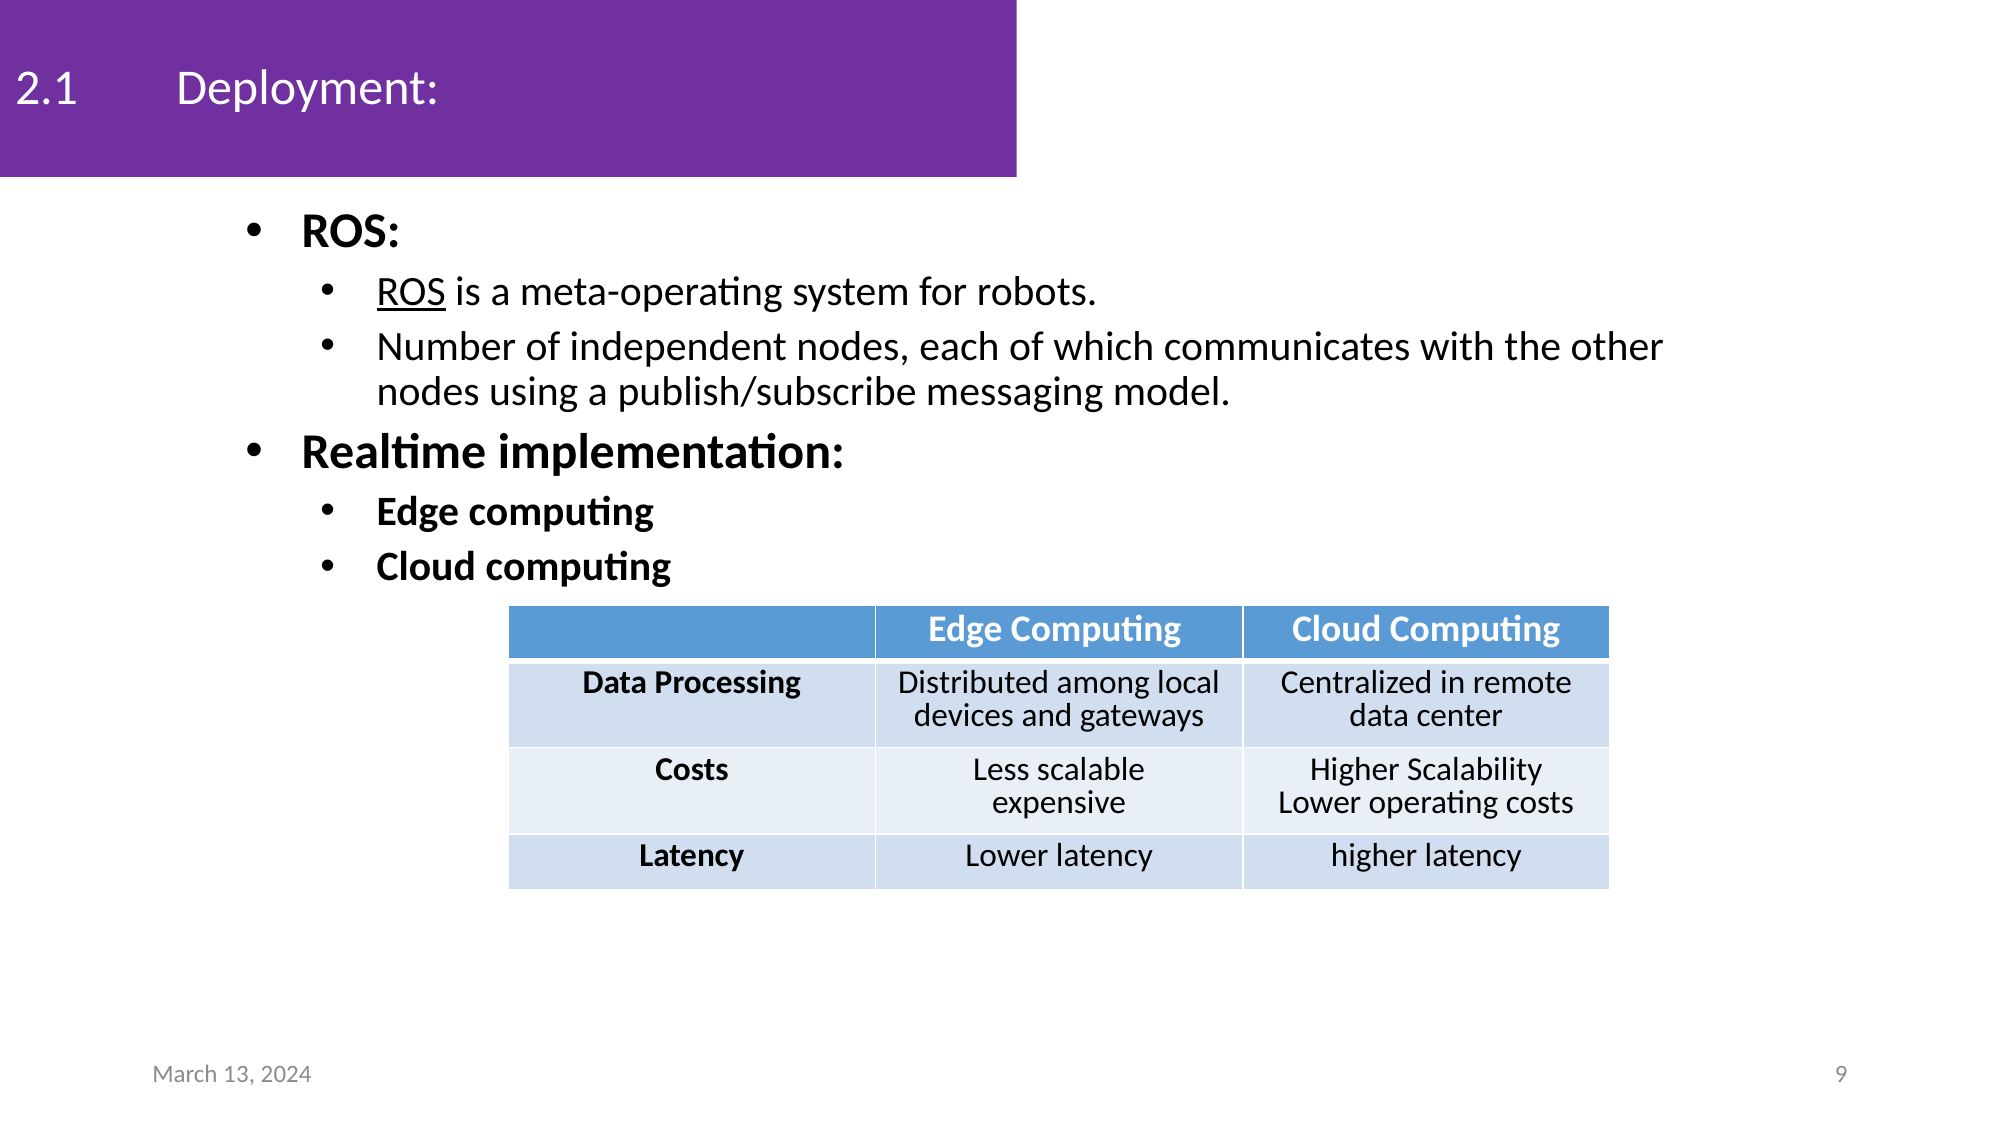

# 2.1	 Deployment:
ROS:
ROS is a meta-operating system for robots.
Number of independent nodes, each of which communicates with the other nodes using a publish/subscribe messaging model.
Realtime implementation:
Edge computing
Cloud computing

|  | Edge Computing | Cloud Computing |
| --- | --- | --- |
| Data Processing | Distributed among local devices and gateways | Centralized in remote data center |
| Costs | Less scalable expensive | Higher Scalability Lower operating costs |
| Latency | Lower latency | higher latency |
March 13, 2024
9